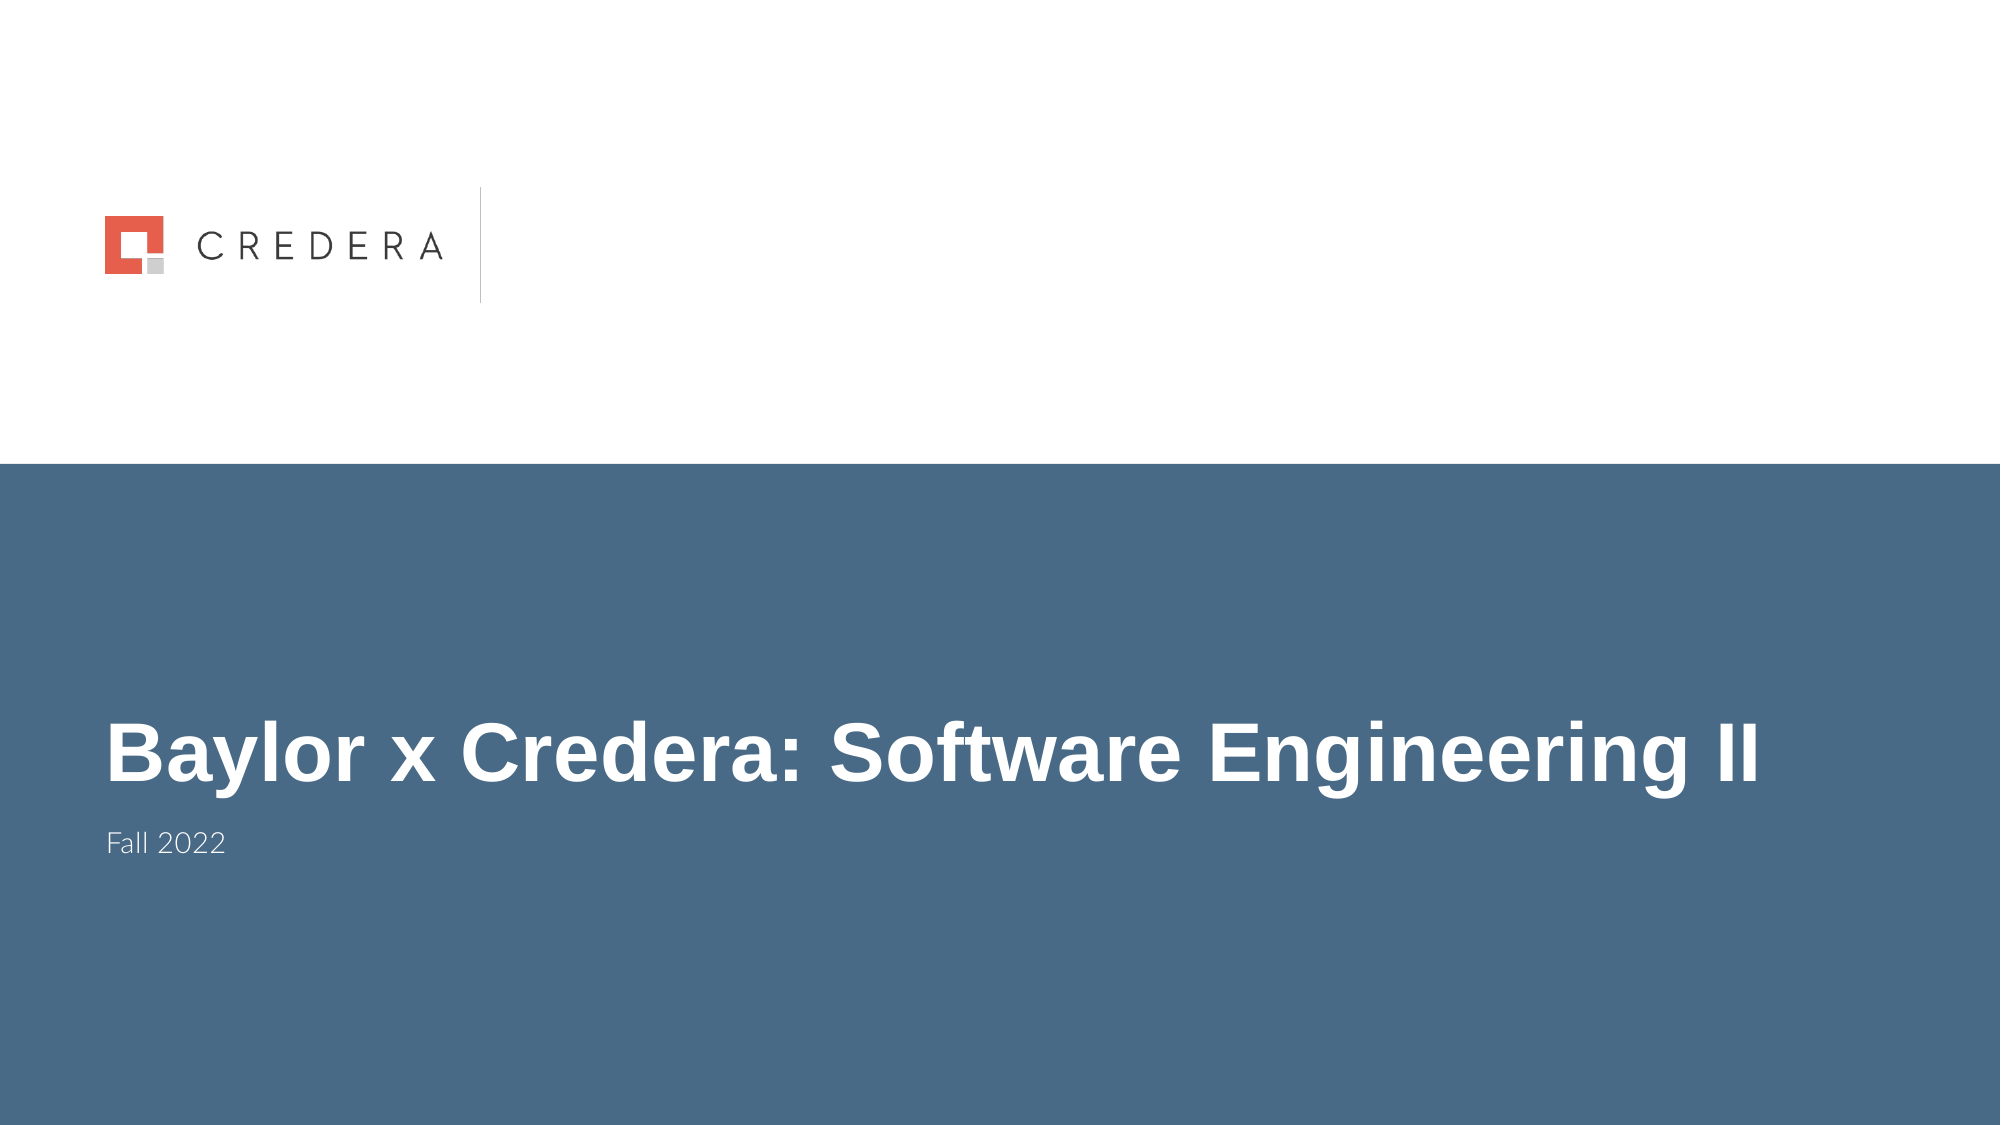

Baylor x Credera: Software Engineering II
Fall 2022